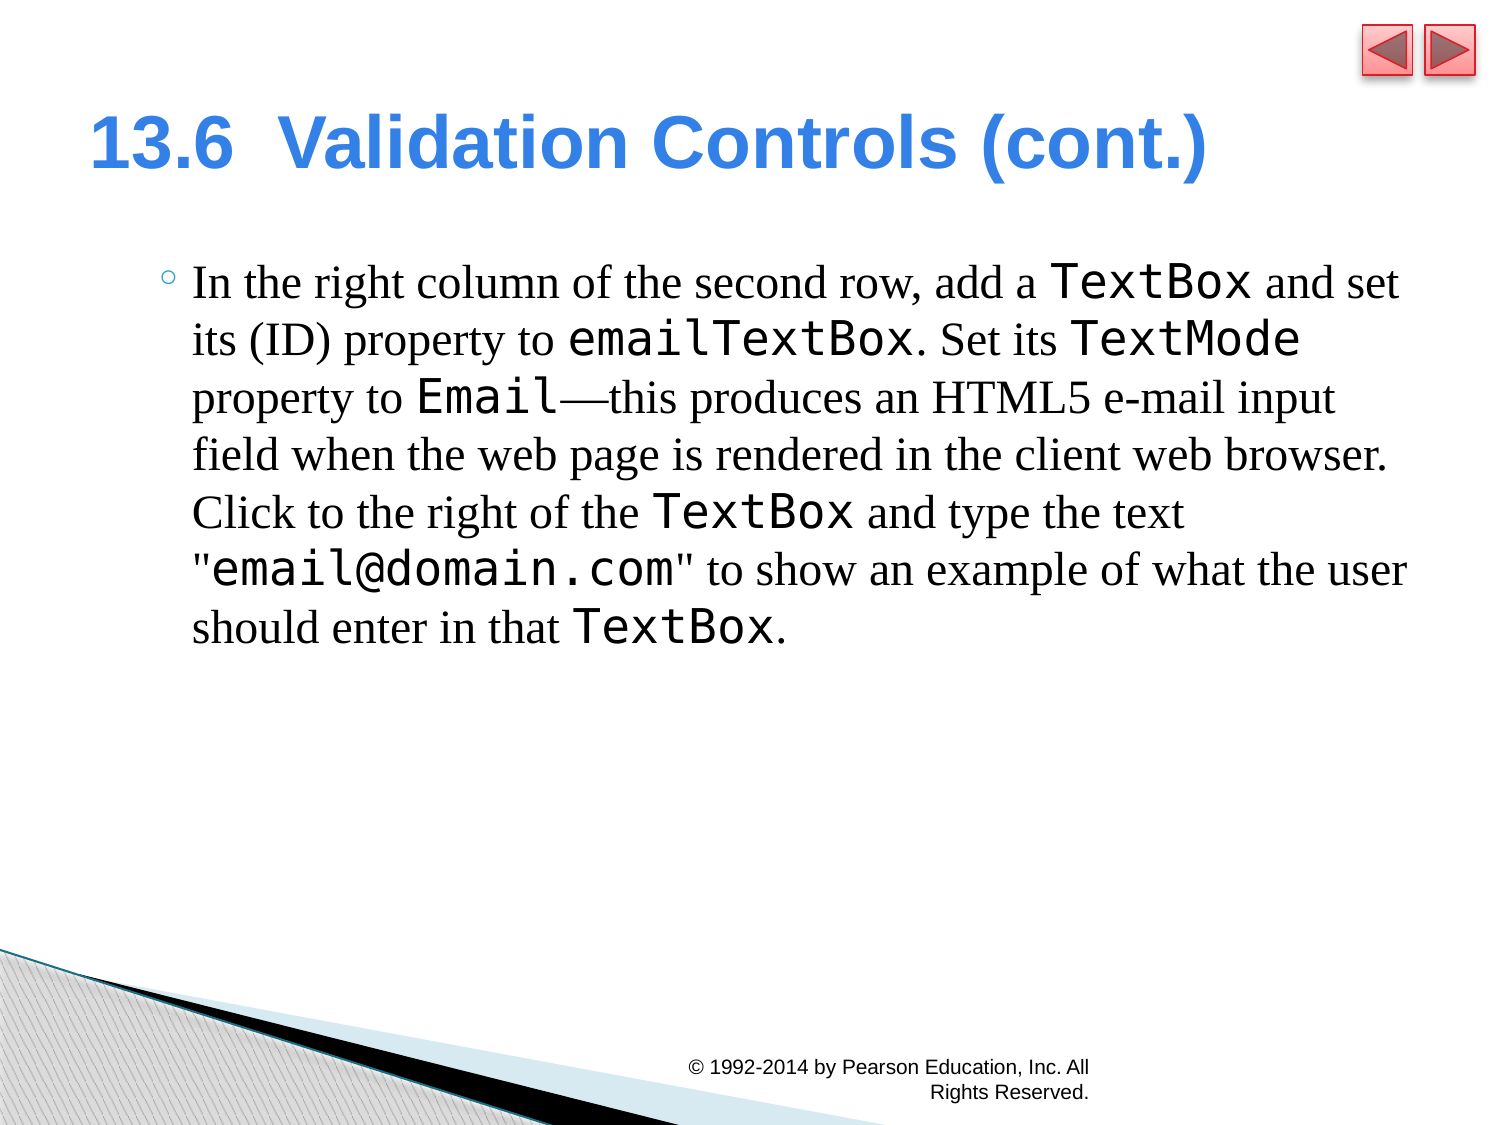

# 13.6  Validation Controls (cont.)
In the right column of the second row, add a TextBox and set its (ID) property to emailTextBox. Set its TextMode property to Email—this produces an HTML5 e-mail input field when the web page is rendered in the client web browser. Click to the right of the TextBox and type the text "email@domain.com" to show an example of what the user should enter in that TextBox.
© 1992-2014 by Pearson Education, Inc. All Rights Reserved.